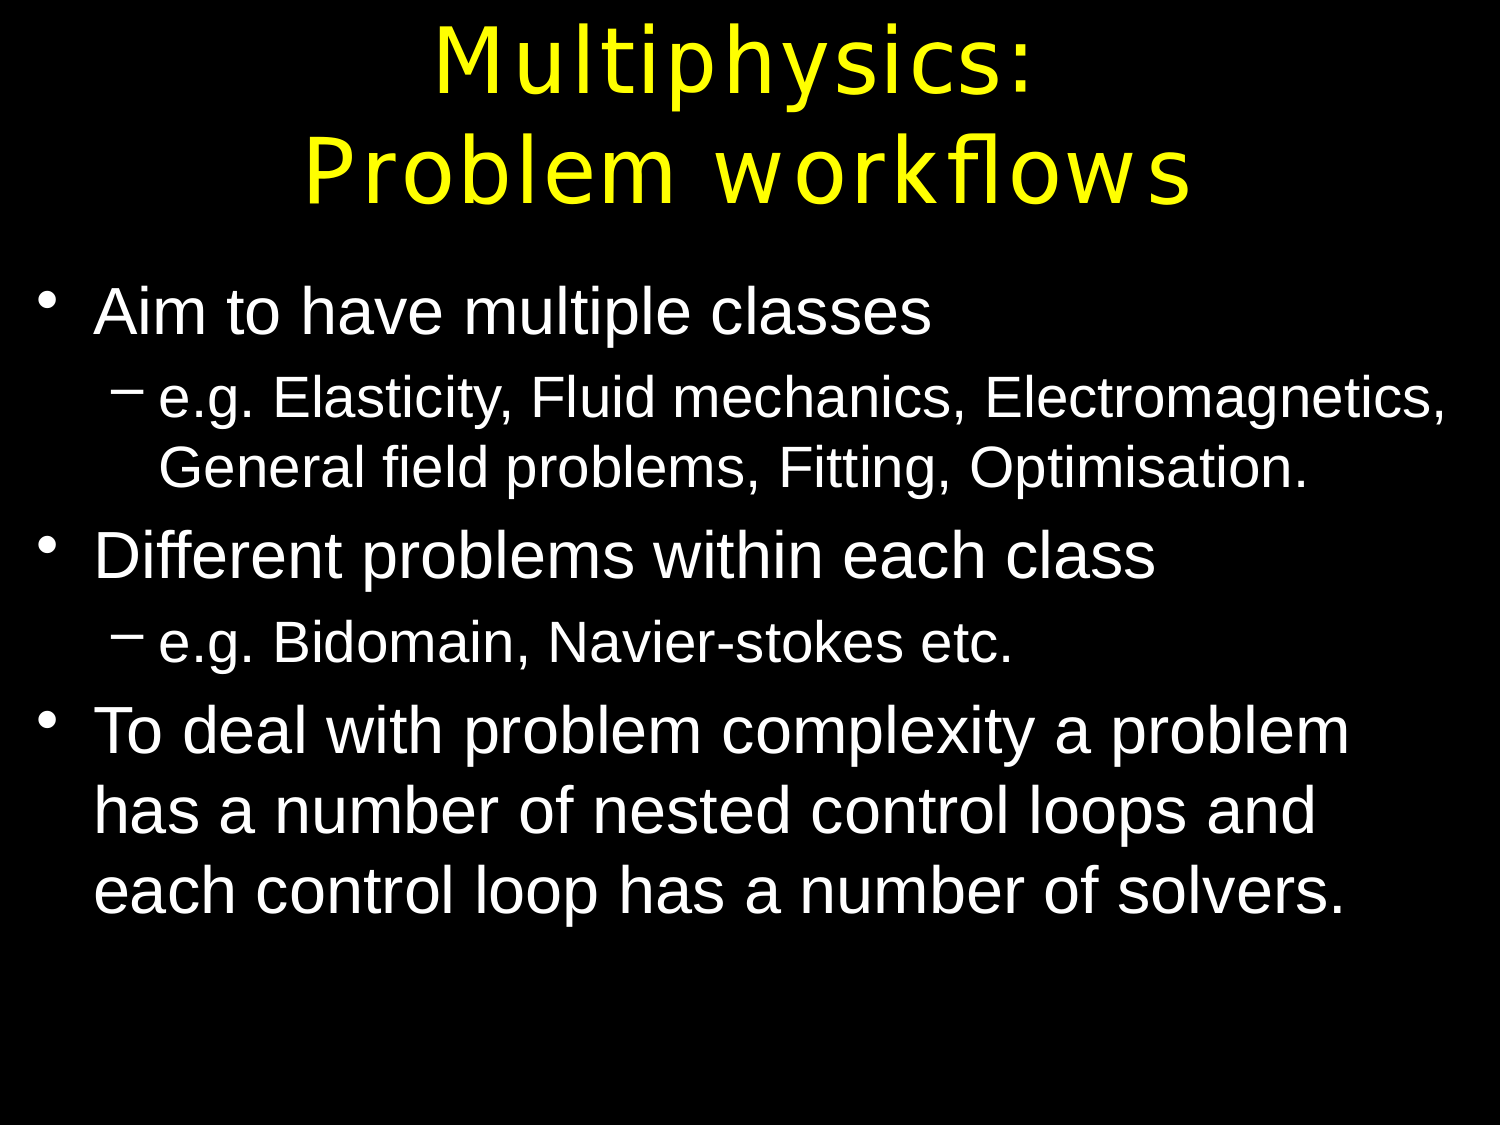

# Multiphysics: Problem workflows
Aim to have multiple classes
e.g. Elasticity, Fluid mechanics, Electromagnetics, General field problems, Fitting, Optimisation.
Different problems within each class
e.g. Bidomain, Navier-stokes etc.
To deal with problem complexity a problem has a number of nested control loops and each control loop has a number of solvers.